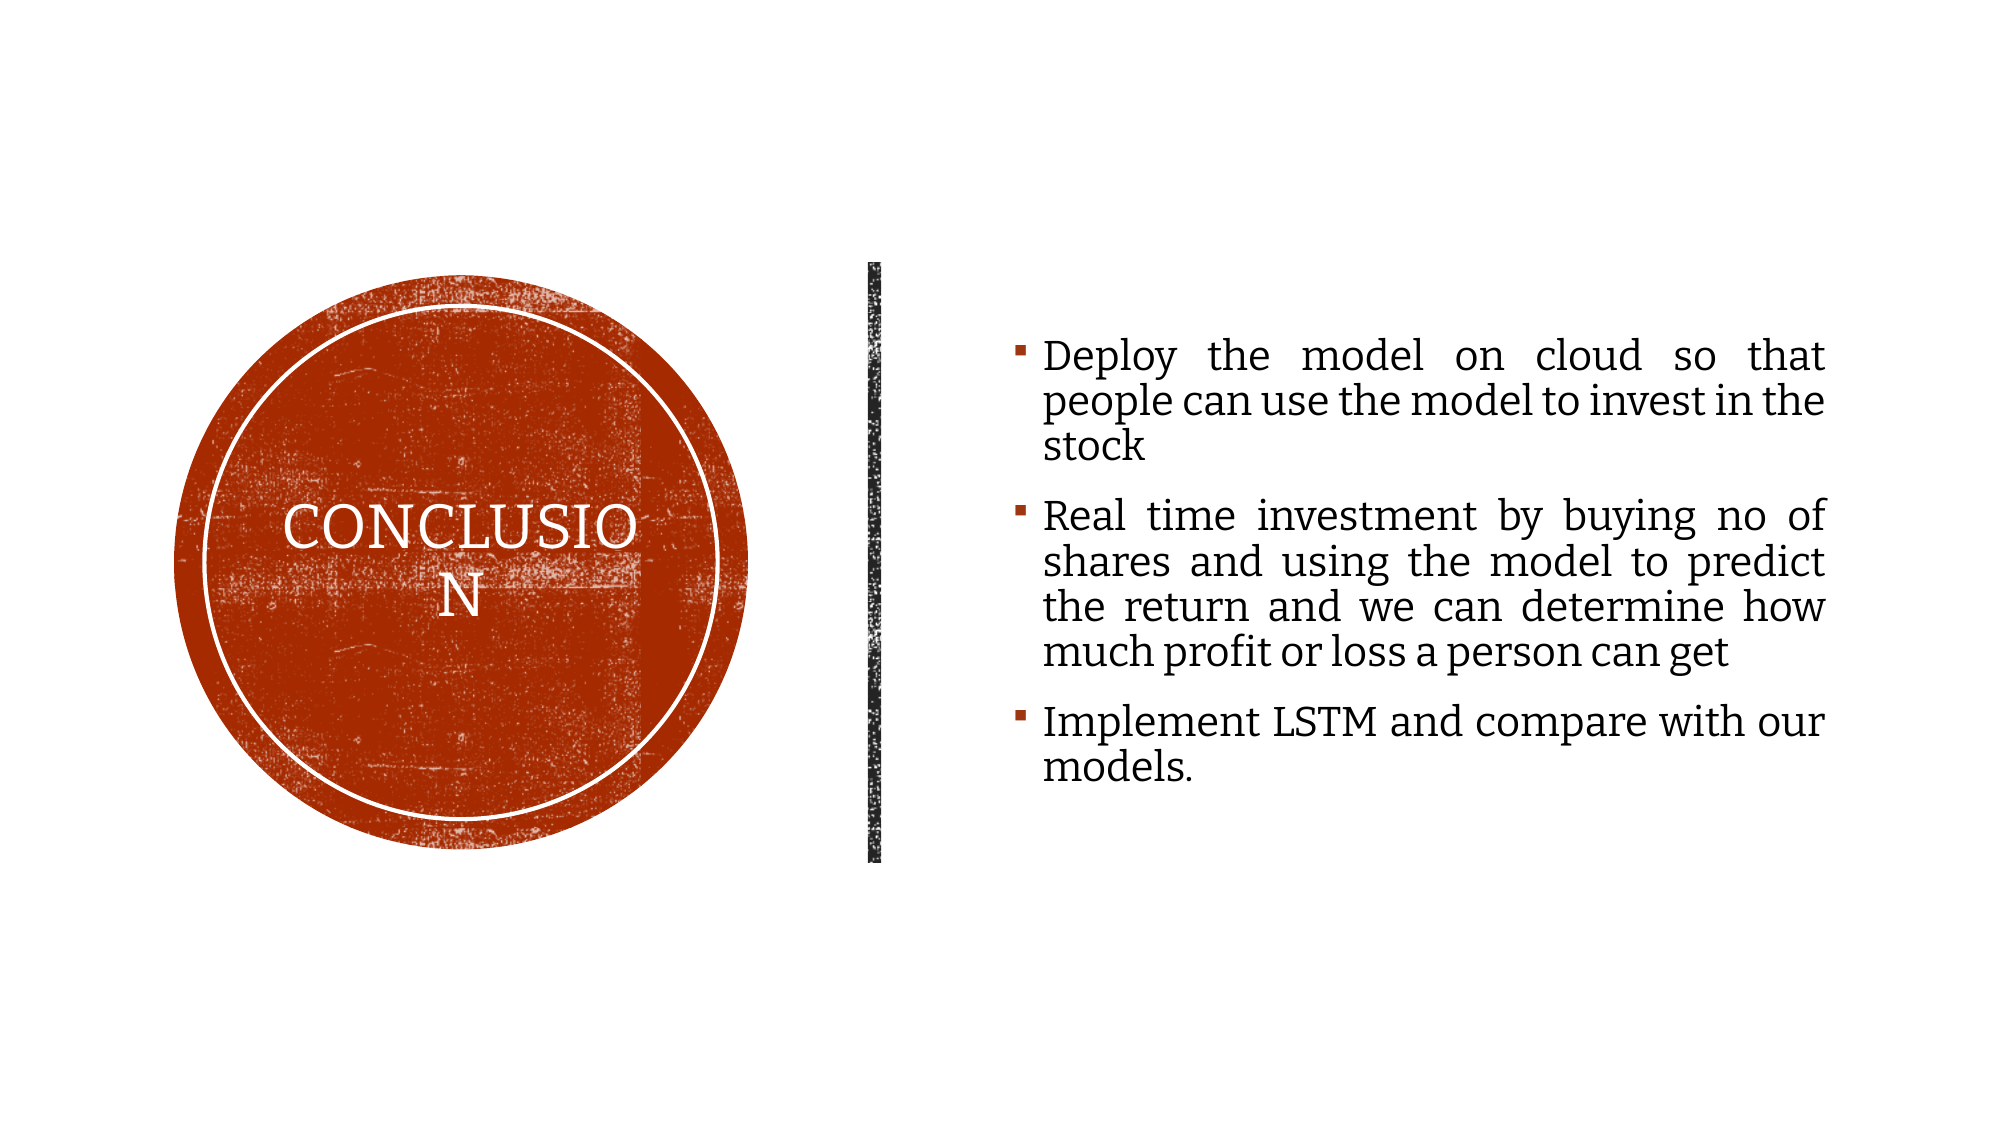

Deploy the model on cloud so that people can use the model to invest in the stock
Real time investment by buying no of shares and using the model to predict the return and we can determine how much profit or loss a person can get
Implement LSTM and compare with our models.

# Conclusion